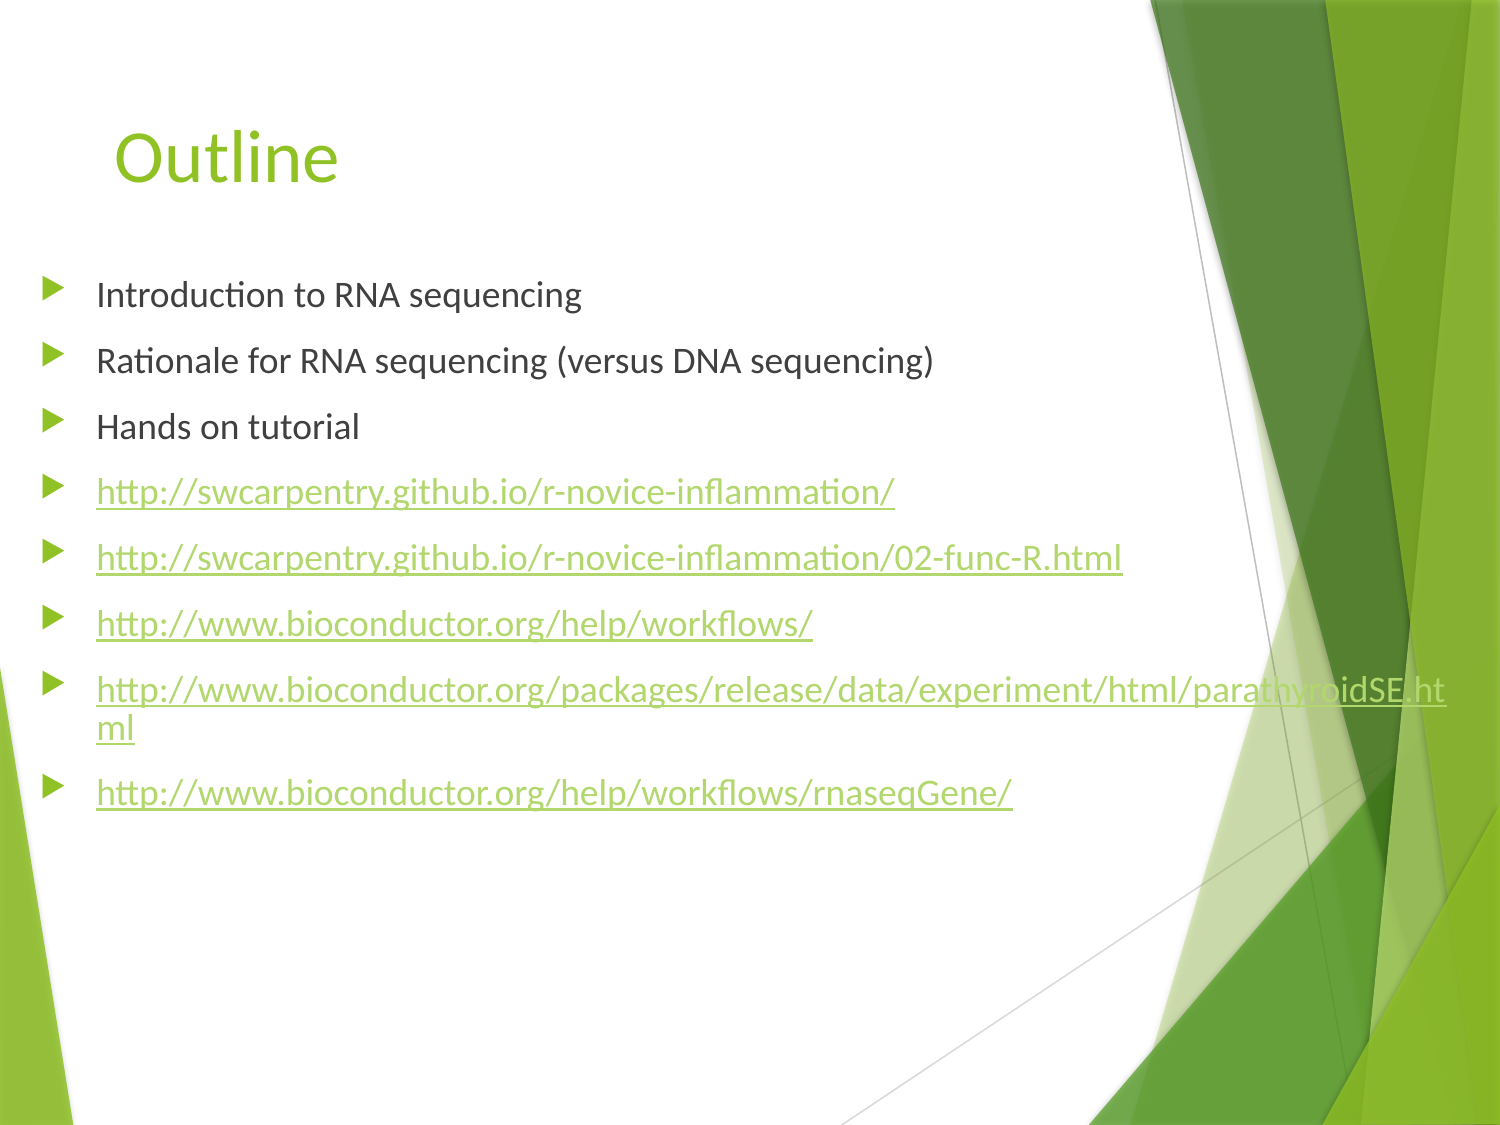

# Outline
Introduction to RNA sequencing
Rationale for RNA sequencing (versus DNA sequencing)
Hands on tutorial
http://swcarpentry.github.io/r-novice-inflammation/
http://swcarpentry.github.io/r-novice-inflammation/02-func-R.html
http://www.bioconductor.org/help/workflows/
http://www.bioconductor.org/packages/release/data/experiment/html/parathyroidSE.html
http://www.bioconductor.org/help/workflows/rnaseqGene/